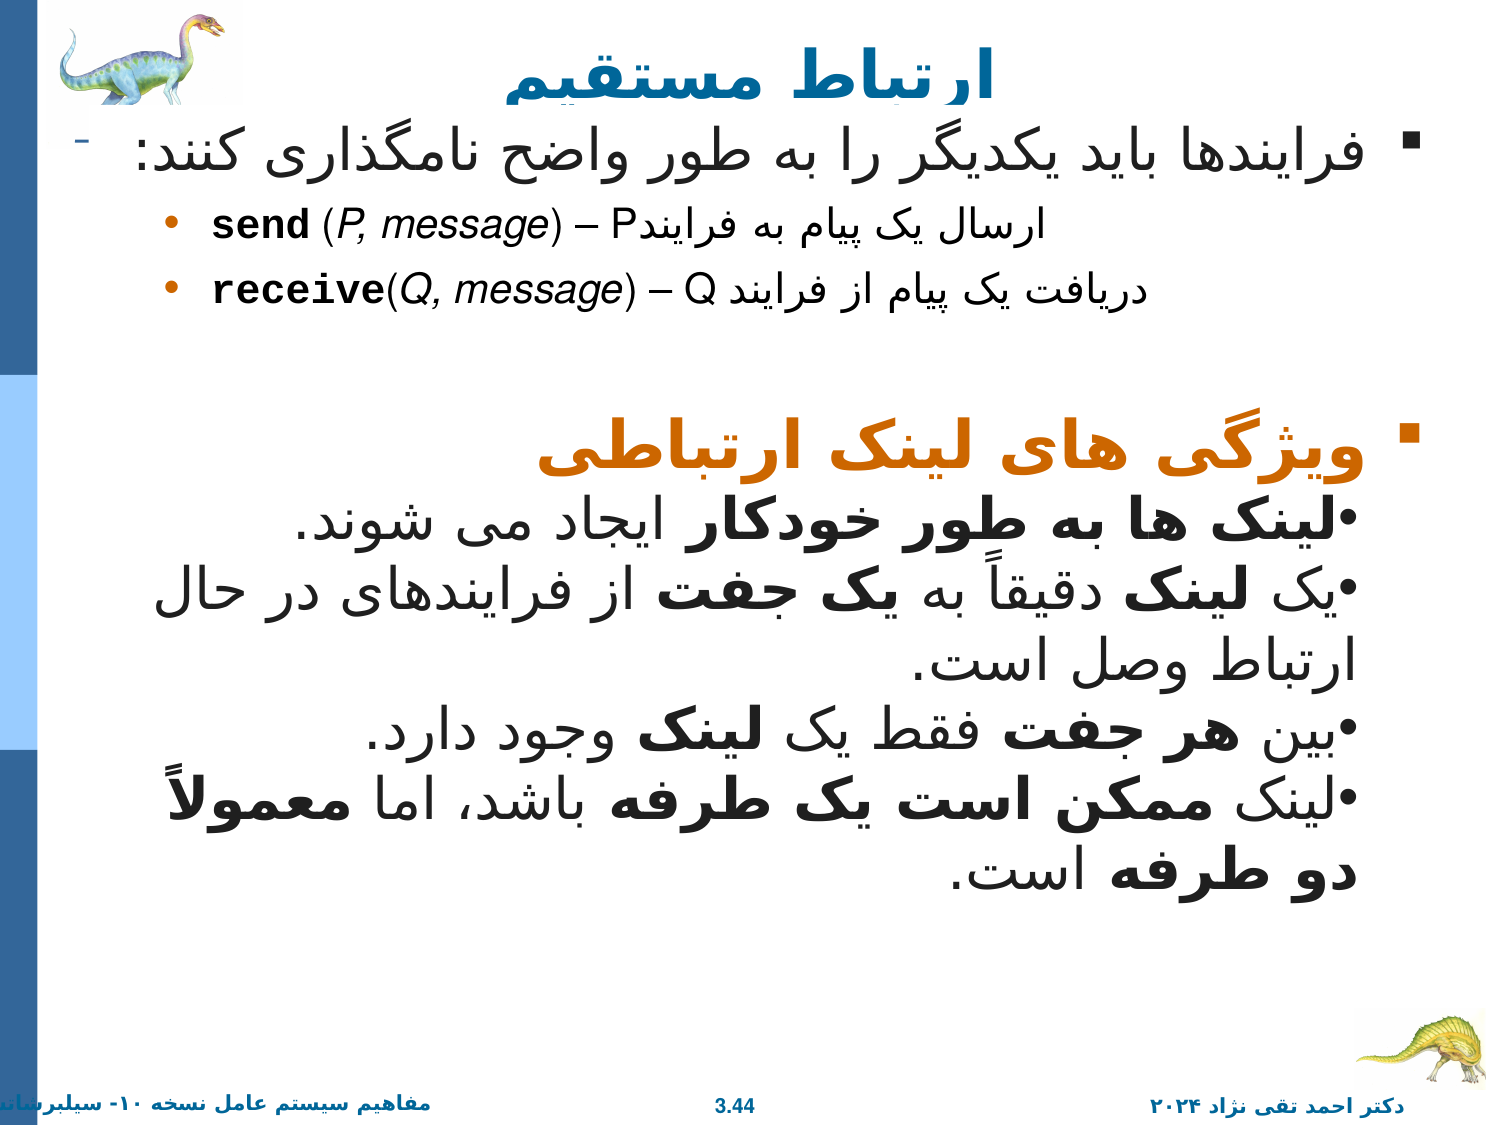

# ارتباط مستقیم
فرایندها باید یکدیگر را به طور واضح نامگذاری کنند:
send (P, message) – Pارسال یک پیام به فرایند
receive(Q, message) – Q دریافت یک پیام از فرایند

ویژگی های لینک ارتباطی
لینک ها به طور خودکار ایجاد می شوند.
یک لینک دقیقاً به یک جفت از فرایندهای در حال ارتباط وصل است.
بین هر جفت فقط یک لینک وجود دارد.
لینک ممکن است یک طرفه باشد، اما معمولاً دو طرفه است.